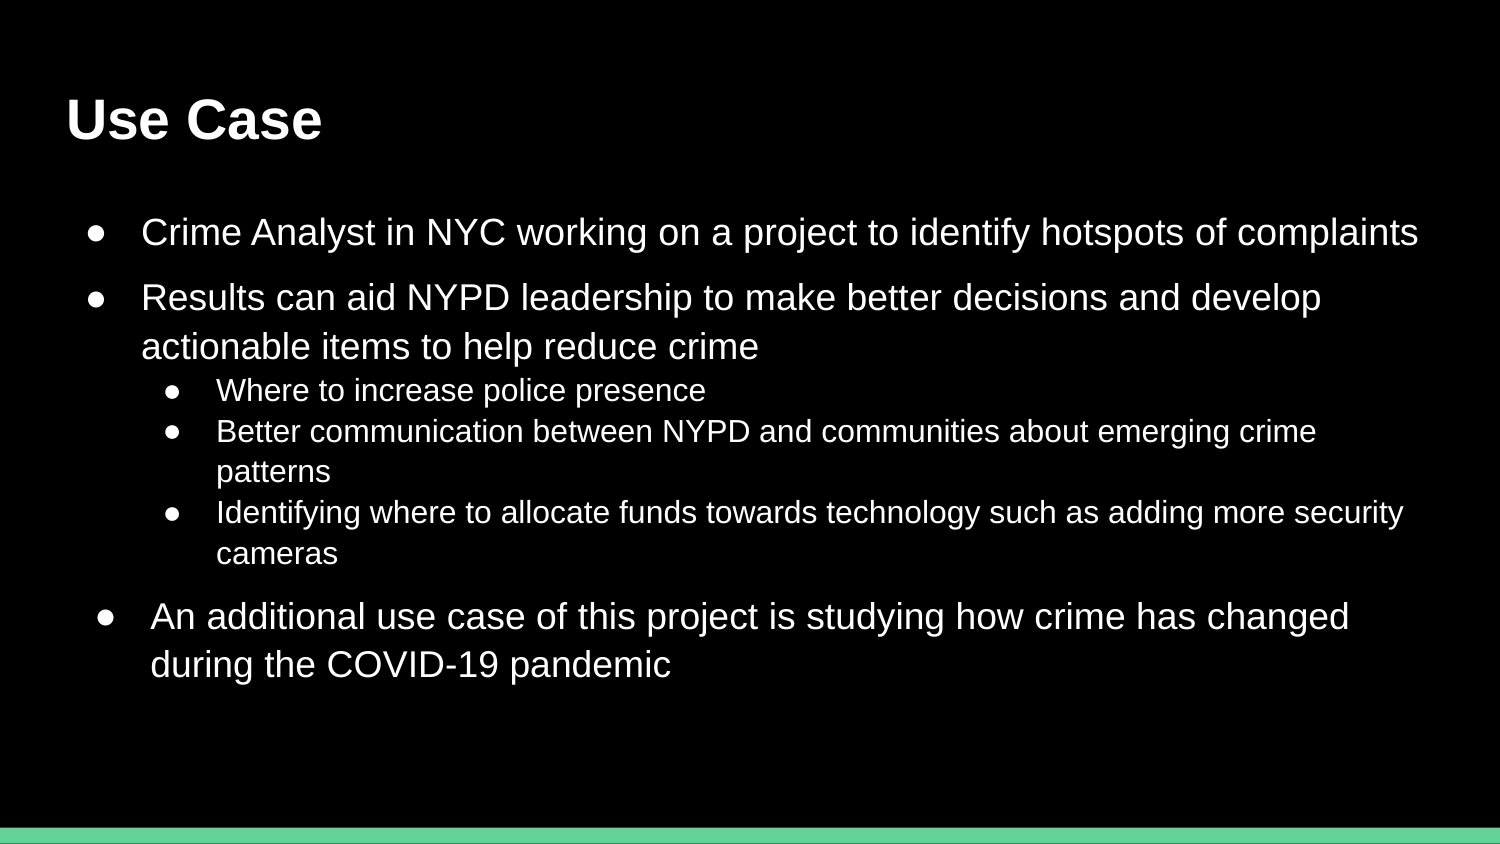

# Use Case
Crime Analyst in NYC working on a project to identify hotspots of complaints
Results can aid NYPD leadership to make better decisions and develop actionable items to help reduce crime
Where to increase police presence
Better communication between NYPD and communities about emerging crime patterns
Identifying where to allocate funds towards technology such as adding more security cameras
An additional use case of this project is studying how crime has changed during the COVID-19 pandemic